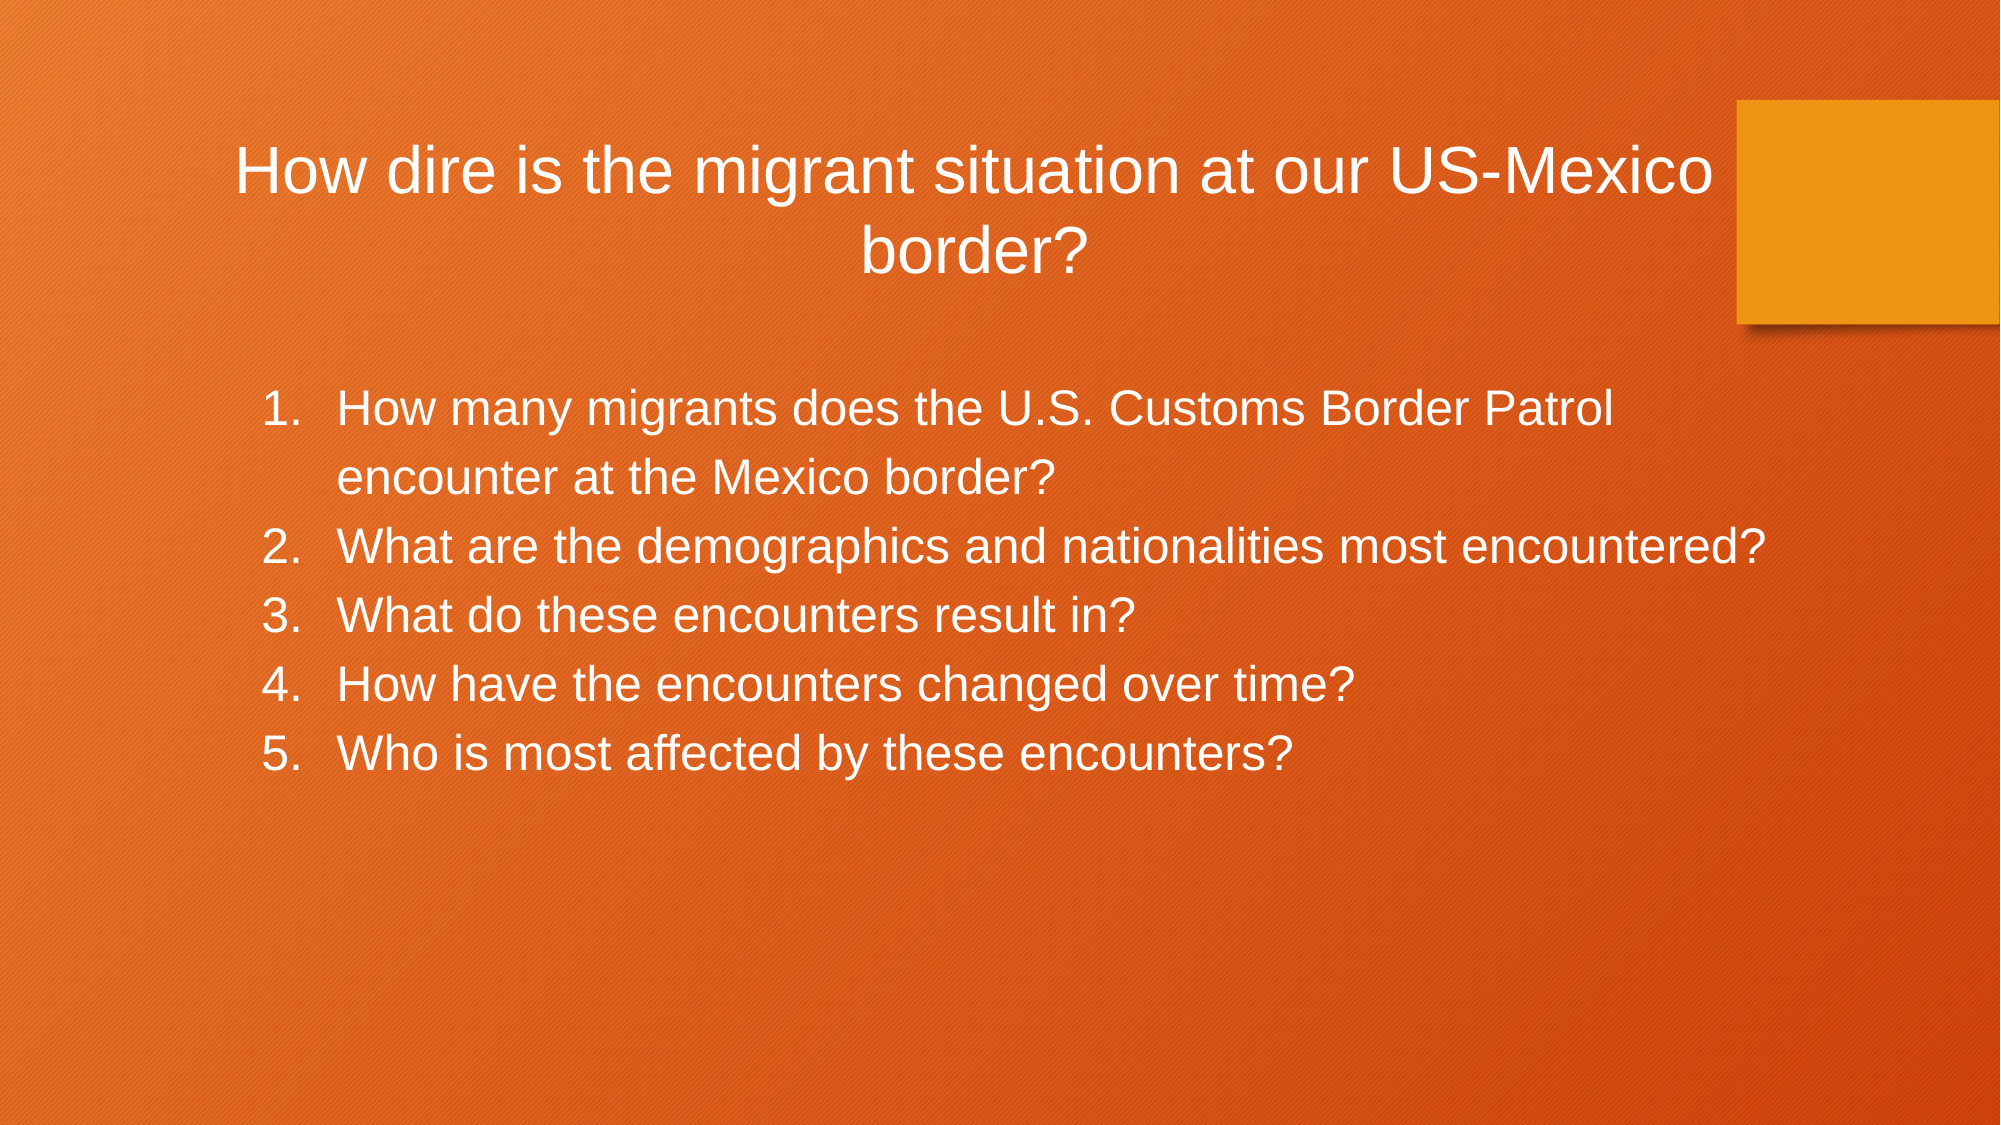

How dire is the migrant situation at our US-Mexico border?

How many migrants does the U.S. Customs Border Patrol encounter at the Mexico border?
What are the demographics and nationalities most encountered?
What do these encounters result in?
How have the encounters changed over time?
Who is most affected by these encounters?